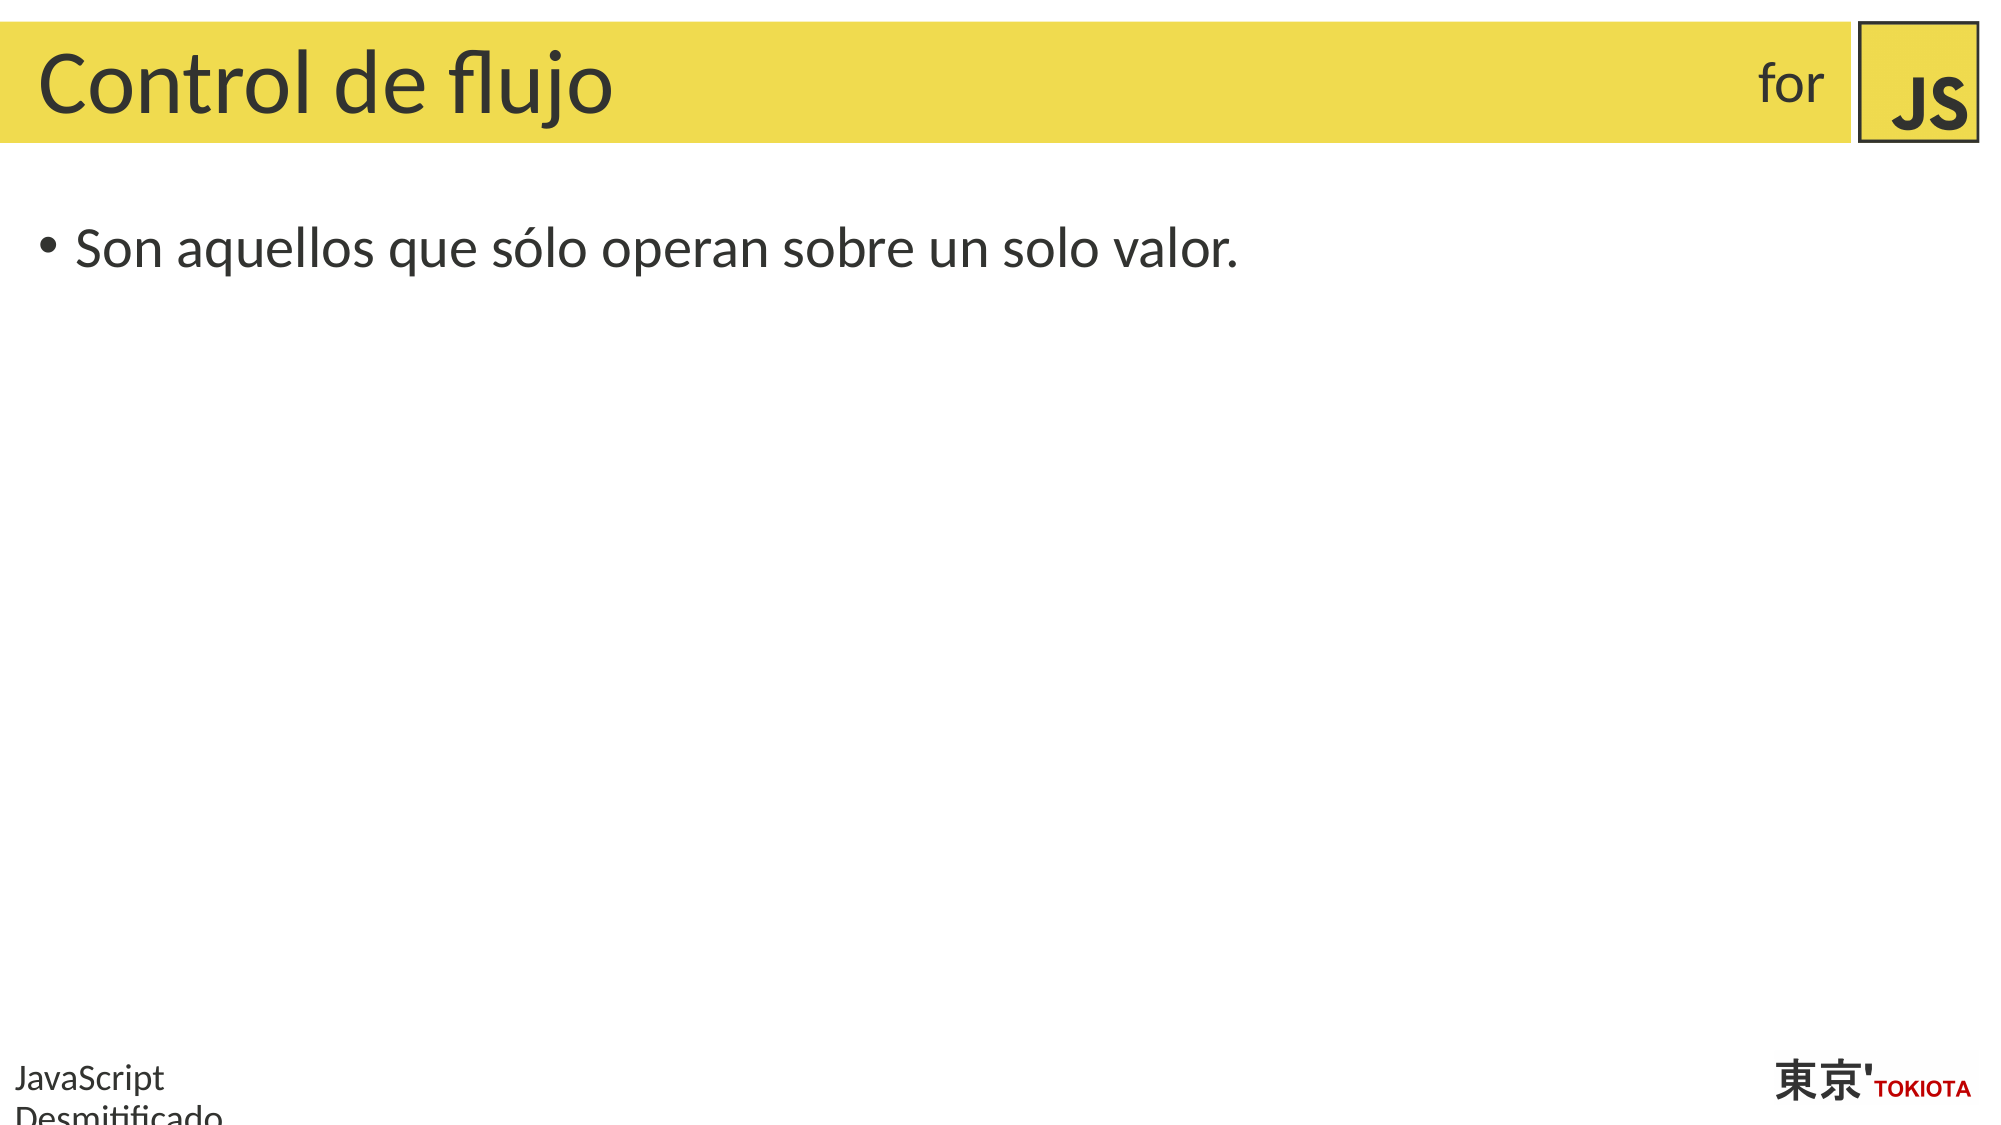

# Control de flujo
for
Son aquellos que sólo operan sobre un solo valor.